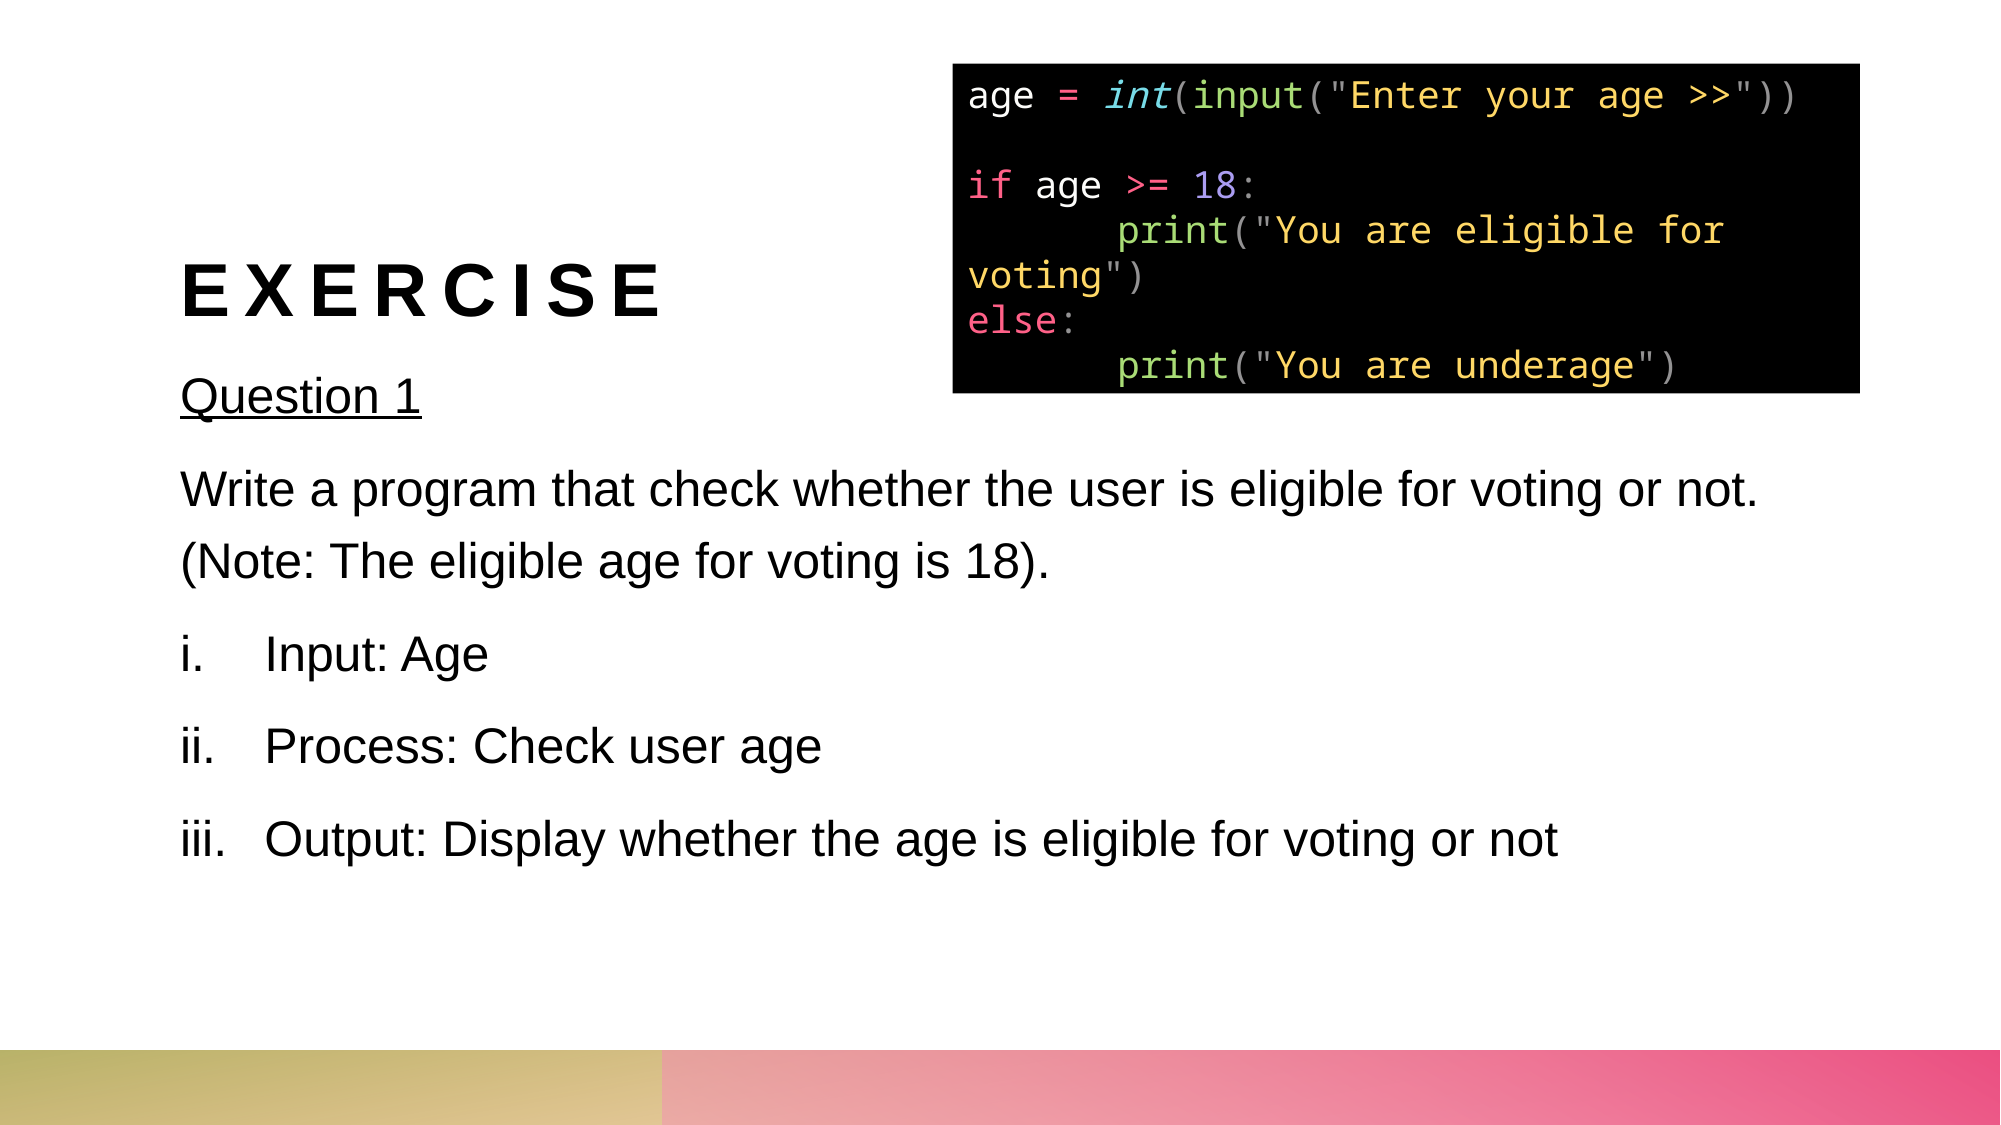

age = int(input("Enter your age >>"))
if age >= 18:
	print("You are eligible for voting")
else:
	print("You are underage")
# EXERCISE
Question 1
Write a program that check whether the user is eligible for voting or not. (Note: The eligible age for voting is 18).
Input: Age
Process: Check user age
Output: Display whether the age is eligible for voting or not